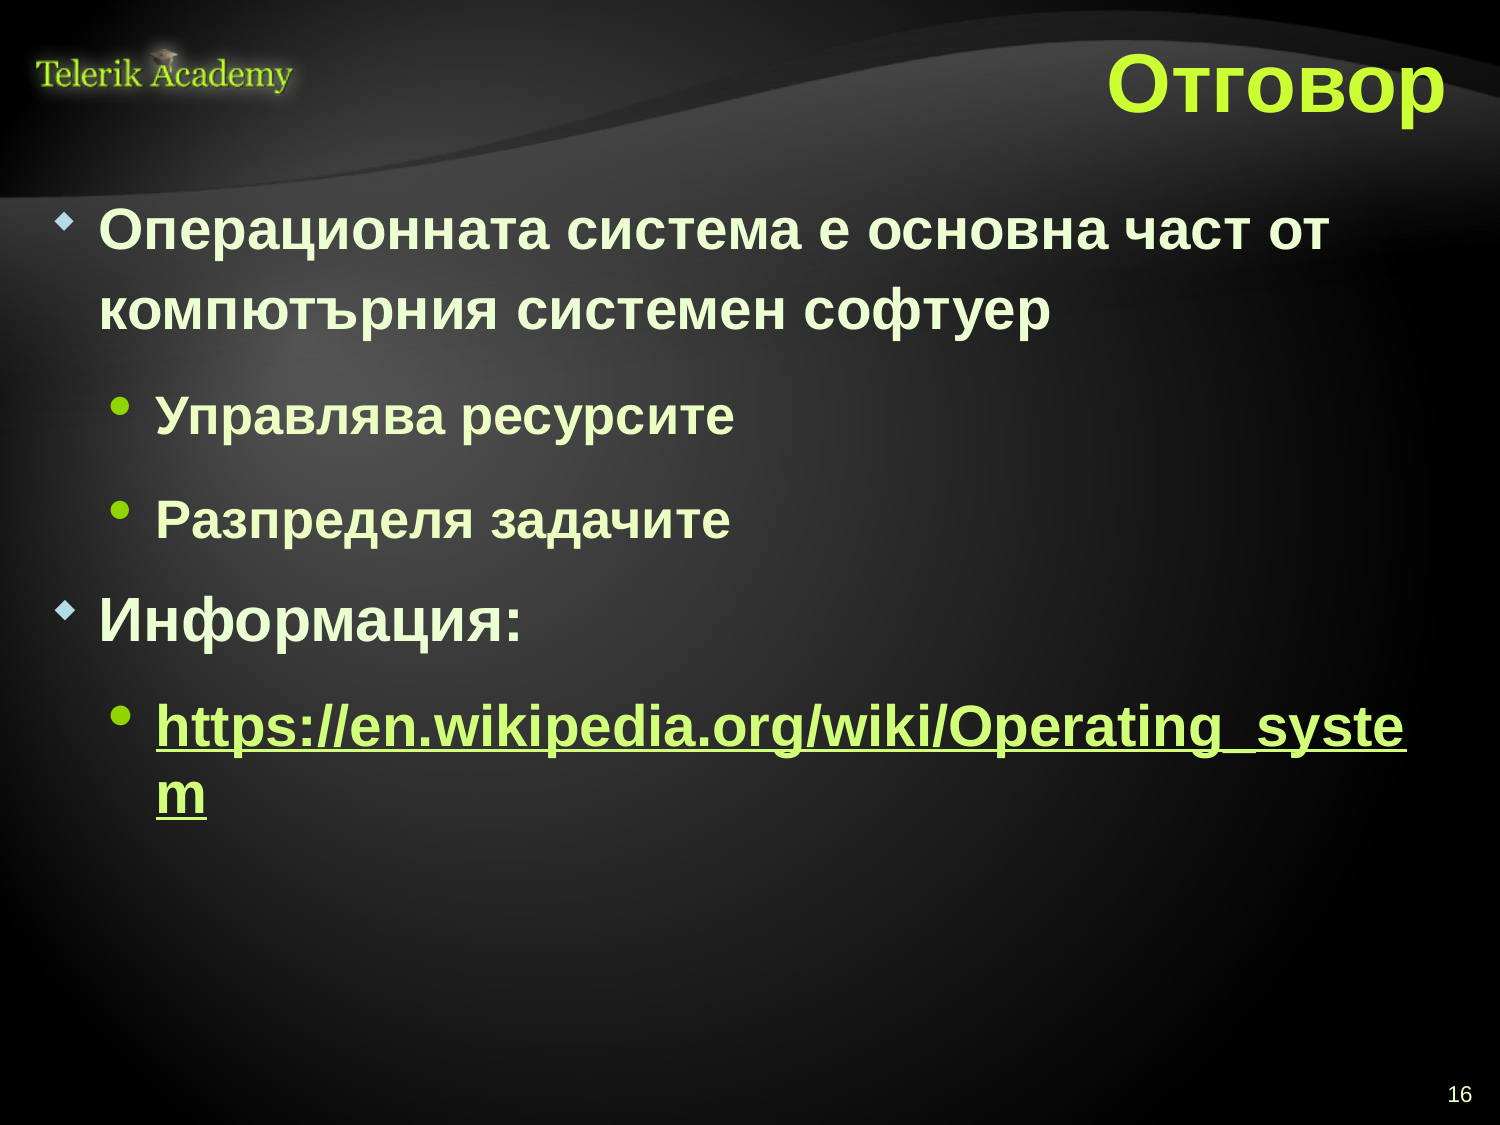

# Отговор
Операционната система е основна част от компютърния системен софтуер
Управлява ресурсите
Разпределя задачите
Информация:
https://en.wikipedia.org/wiki/Operating_system
16